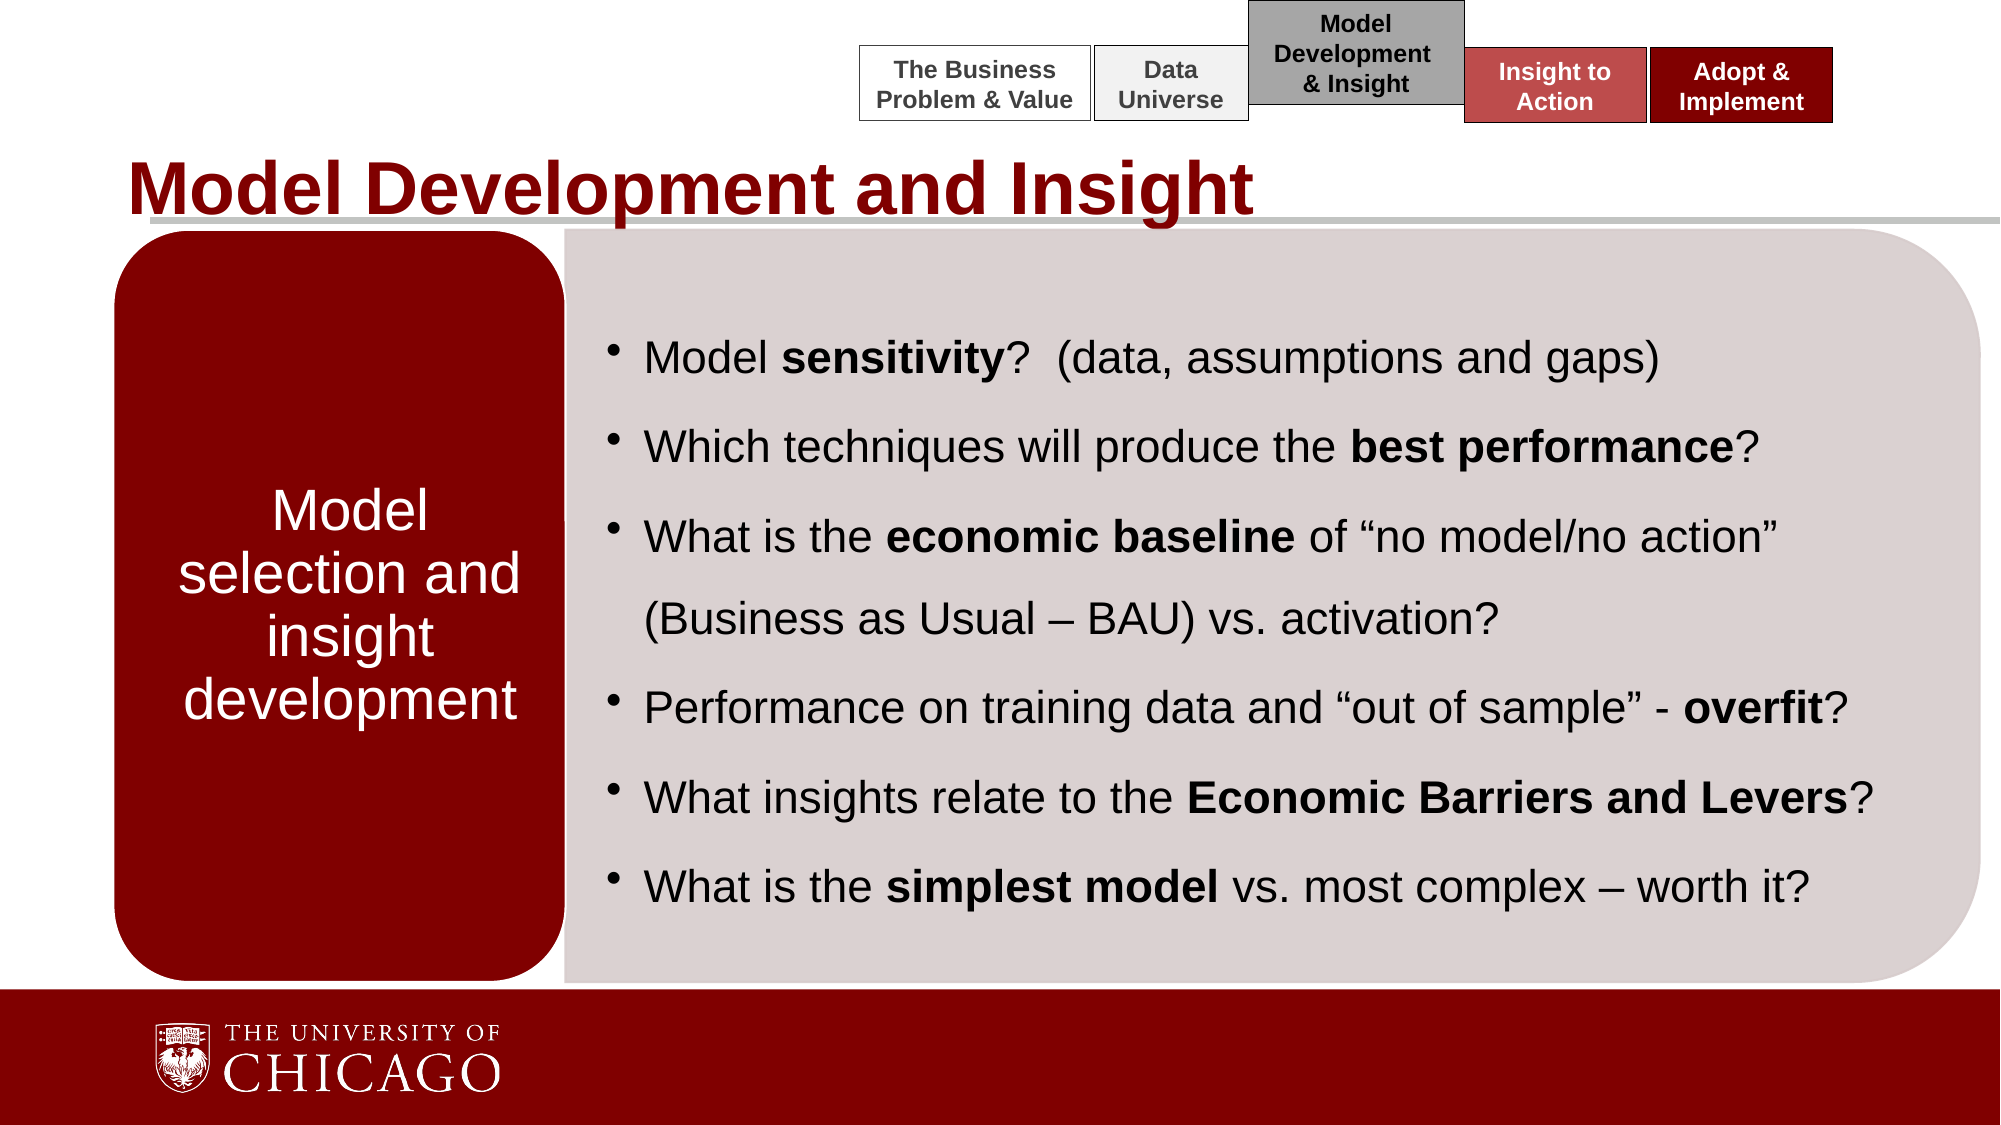

Model Development
& Insight
The Business Problem & Value
Data Universe
Insight to Action
Adopt & Implement
# Model Development and Insight
Model sensitivity?  (data, assumptions and gaps)
Which techniques will produce the best performance?
What is the economic baseline of “no model/no action” (Business as Usual – BAU) vs. activation?
Performance on training data and “out of sample” - overfit?
What insights relate to the Economic Barriers and Levers?
What is the simplest model vs. most complex – worth it?
Model selection and insight development